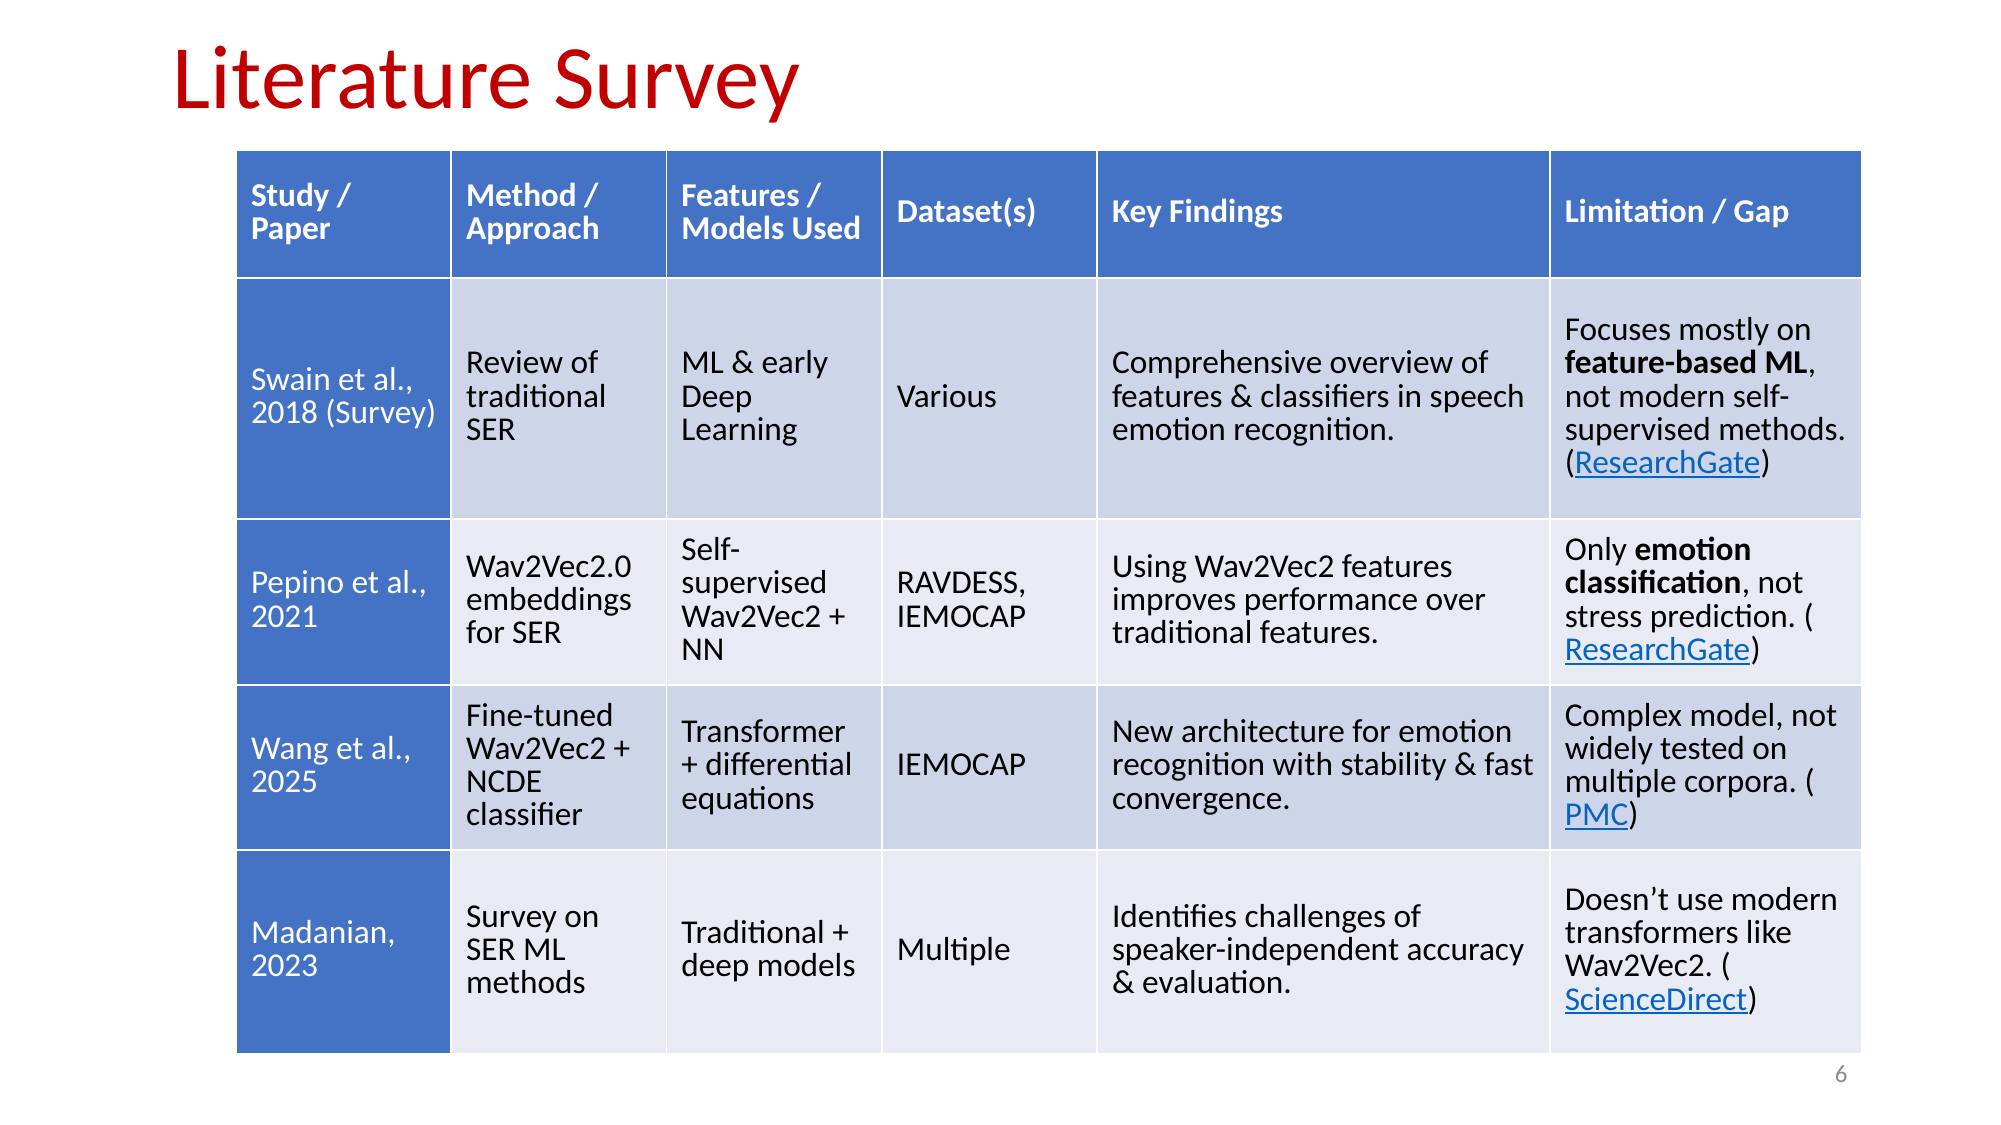

# Literature Survey
| Study / Paper | Method / Approach | Features / Models Used | Dataset(s) | Key Findings | Limitation / Gap |
| --- | --- | --- | --- | --- | --- |
| Swain et al., 2018 (Survey) | Review of traditional SER | ML & early Deep Learning | Various | Comprehensive overview of features & classifiers in speech emotion recognition. | Focuses mostly on feature-based ML, not modern self-supervised methods. (ResearchGate) |
| Pepino et al., 2021 | Wav2Vec2.0 embeddings for SER | Self-supervised Wav2Vec2 + NN | RAVDESS, IEMOCAP | Using Wav2Vec2 features improves performance over traditional features. | Only emotion classification, not stress prediction. (ResearchGate) |
| Wang et al., 2025 | Fine-tuned Wav2Vec2 + NCDE classifier | Transformer + differential equations | IEMOCAP | New architecture for emotion recognition with stability & fast convergence. | Complex model, not widely tested on multiple corpora. (PMC) |
| Madanian, 2023 | Survey on SER ML methods | Traditional + deep models | Multiple | Identifies challenges of speaker-independent accuracy & evaluation. | Doesn’t use modern transformers like Wav2Vec2. (ScienceDirect) |
6